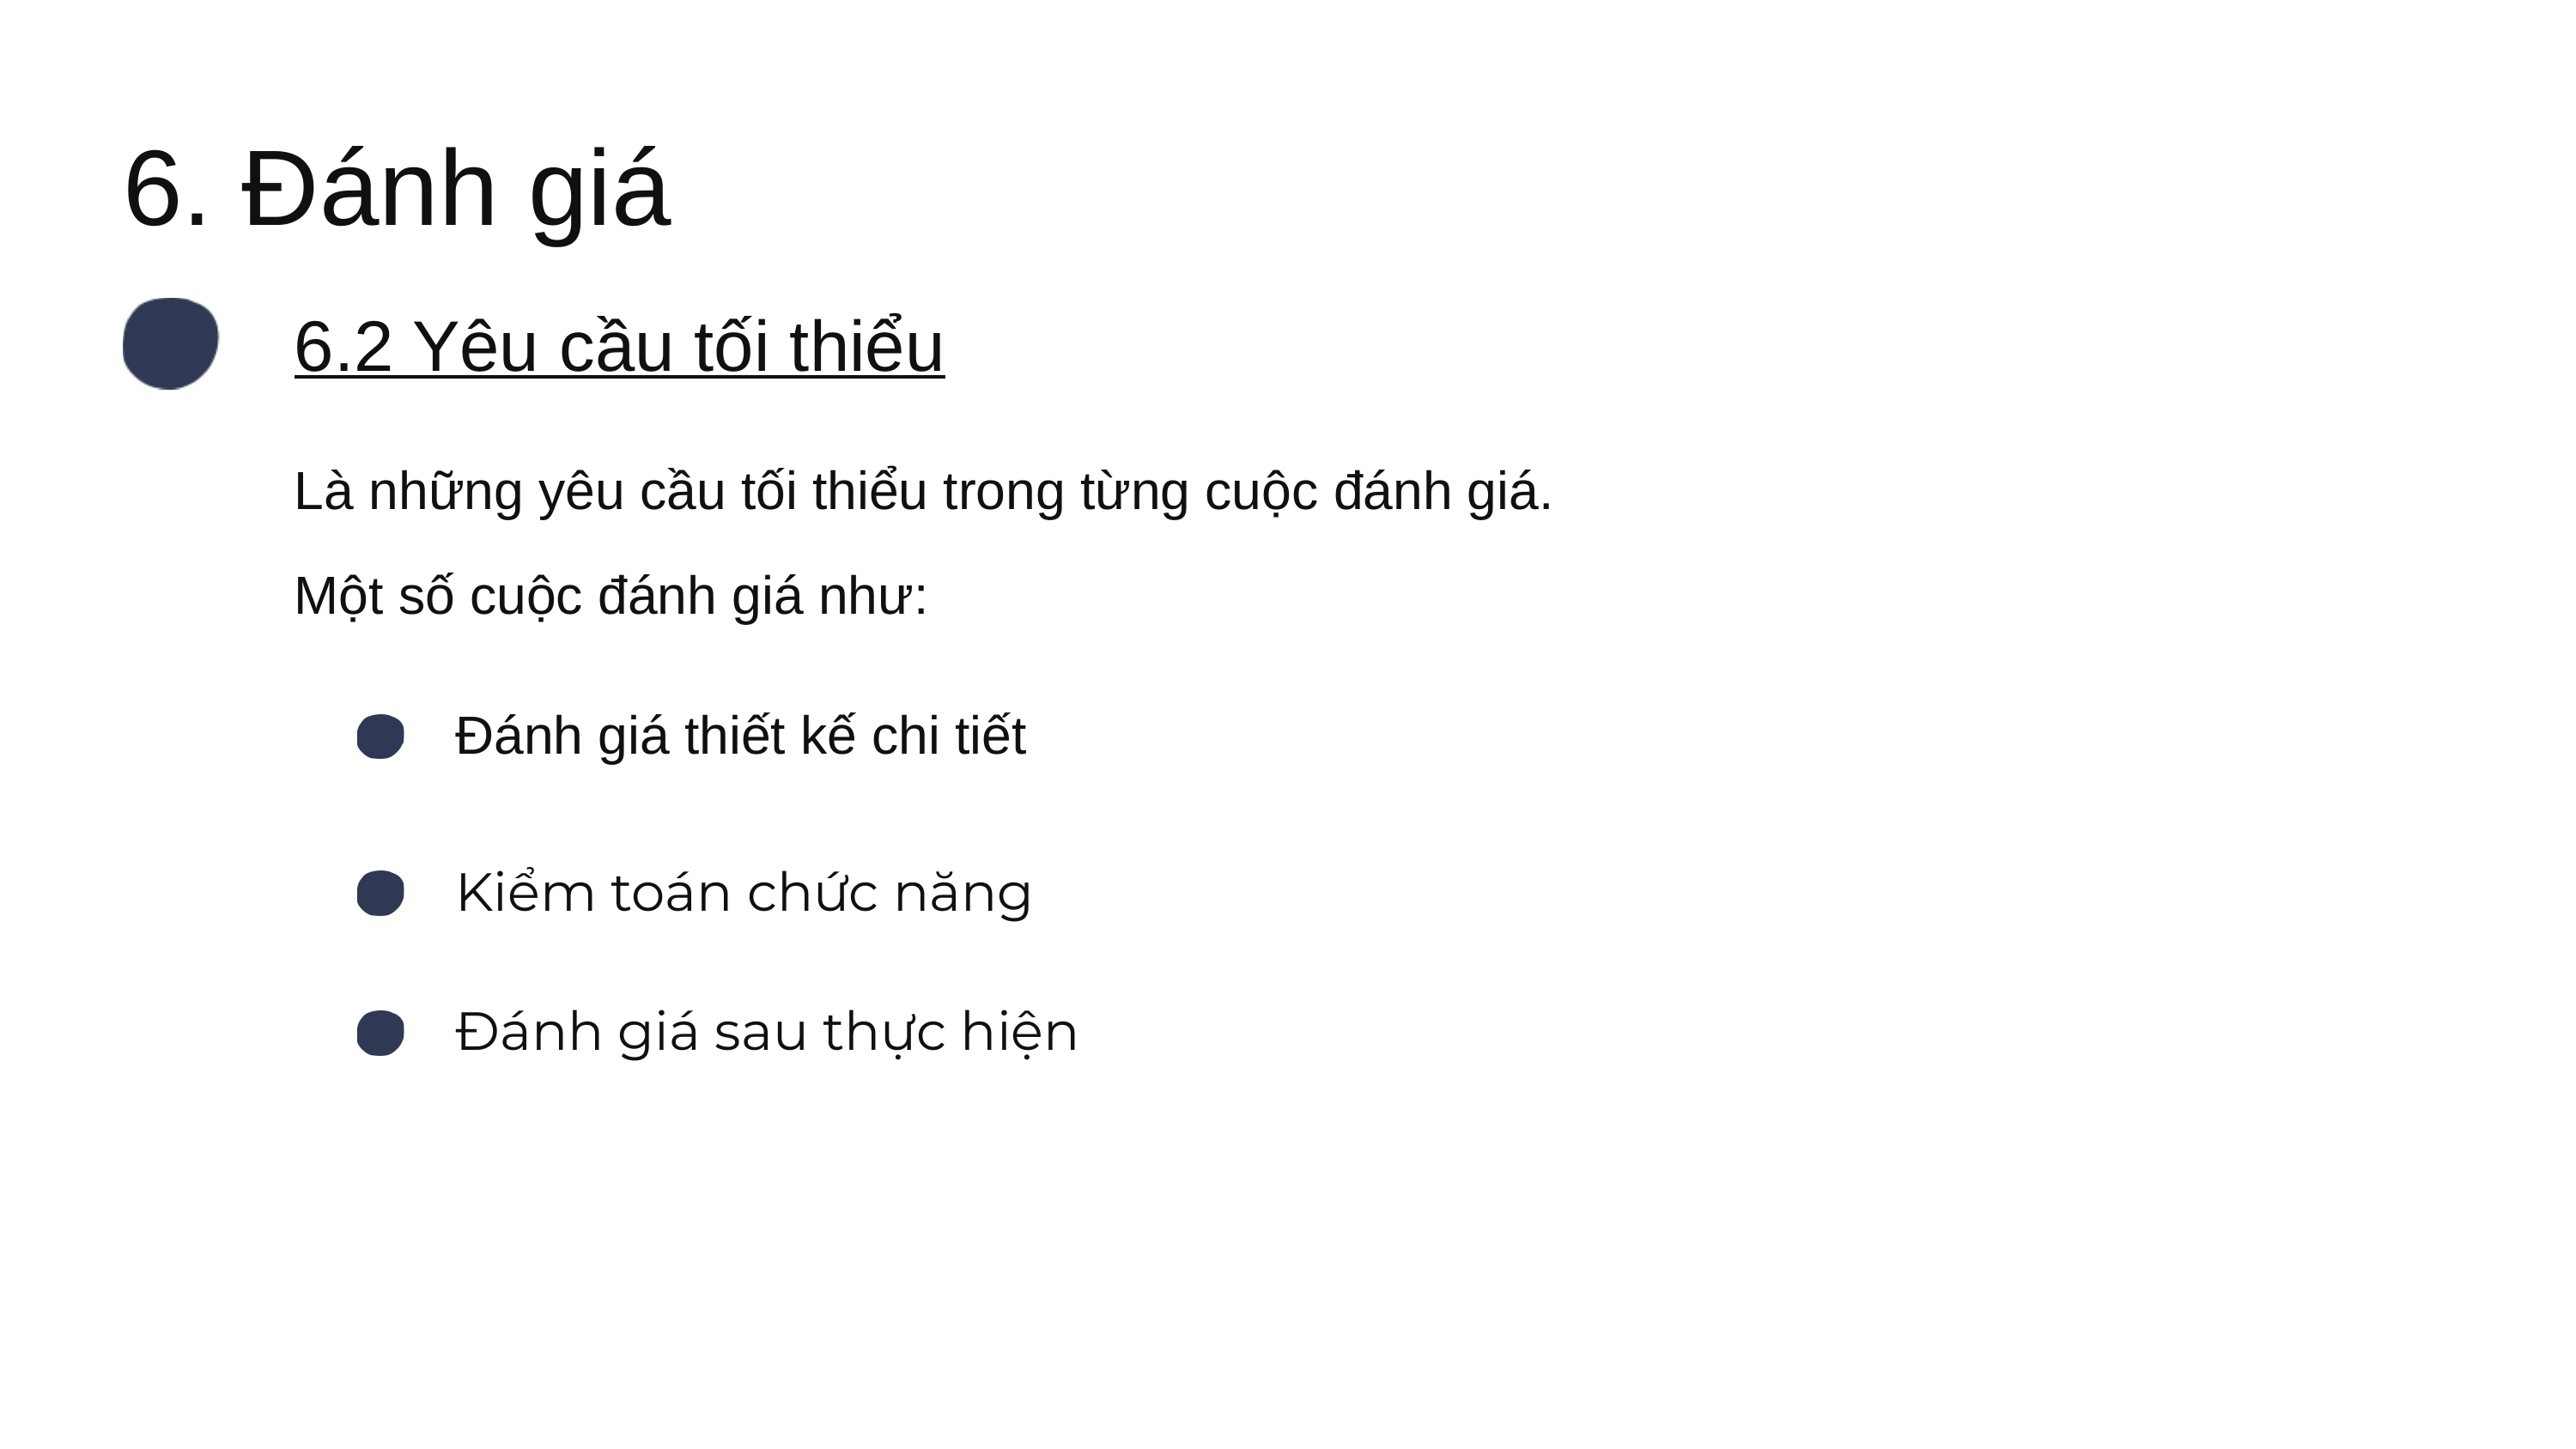

6. Đánh giá

6.2 Yêu cầu tối thiểu

Là những yêu cầu tối thiểu trong từng cuộc đánh giá.

Một số cuộc đánh giá như:

Đánh giá thiết kế chi tiết

Kiểm toán chức năng

Đánh giá sau thực hiện